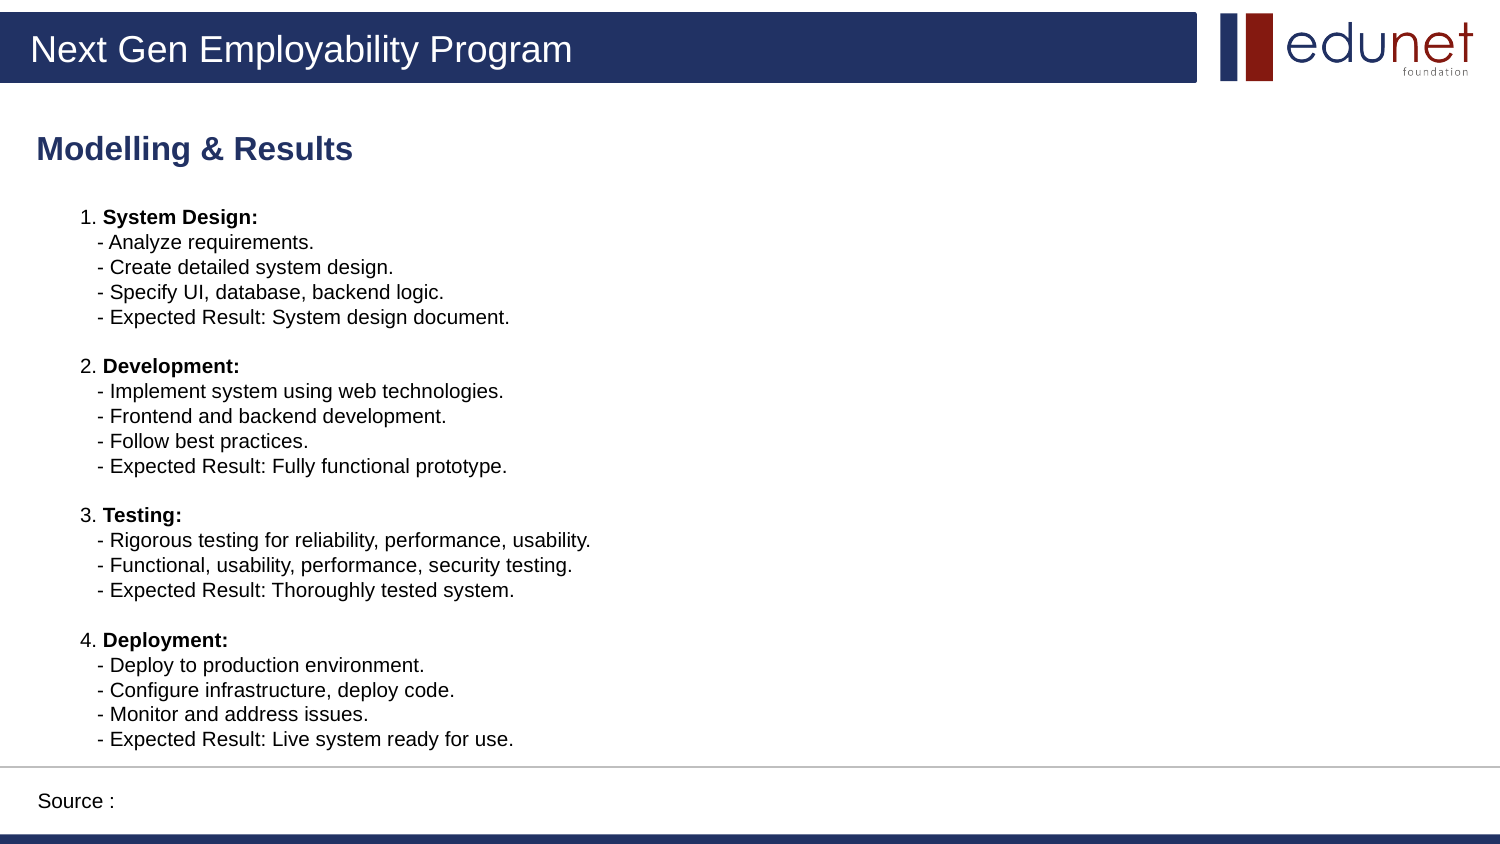

# Modelling & Results
1. System Design:
   - Analyze requirements.
   - Create detailed system design.
   - Specify UI, database, backend logic.
   - Expected Result: System design document.

2. Development:
   - Implement system using web technologies.
   - Frontend and backend development.
   - Follow best practices.
   - Expected Result: Fully functional prototype.

3. Testing:
   - Rigorous testing for reliability, performance, usability.
   - Functional, usability, performance, security testing.
   - Expected Result: Thoroughly tested system.

4. Deployment:
   - Deploy to production environment.
   - Configure infrastructure, deploy code.
   - Monitor and address issues.
   - Expected Result: Live system ready for use.

Source :